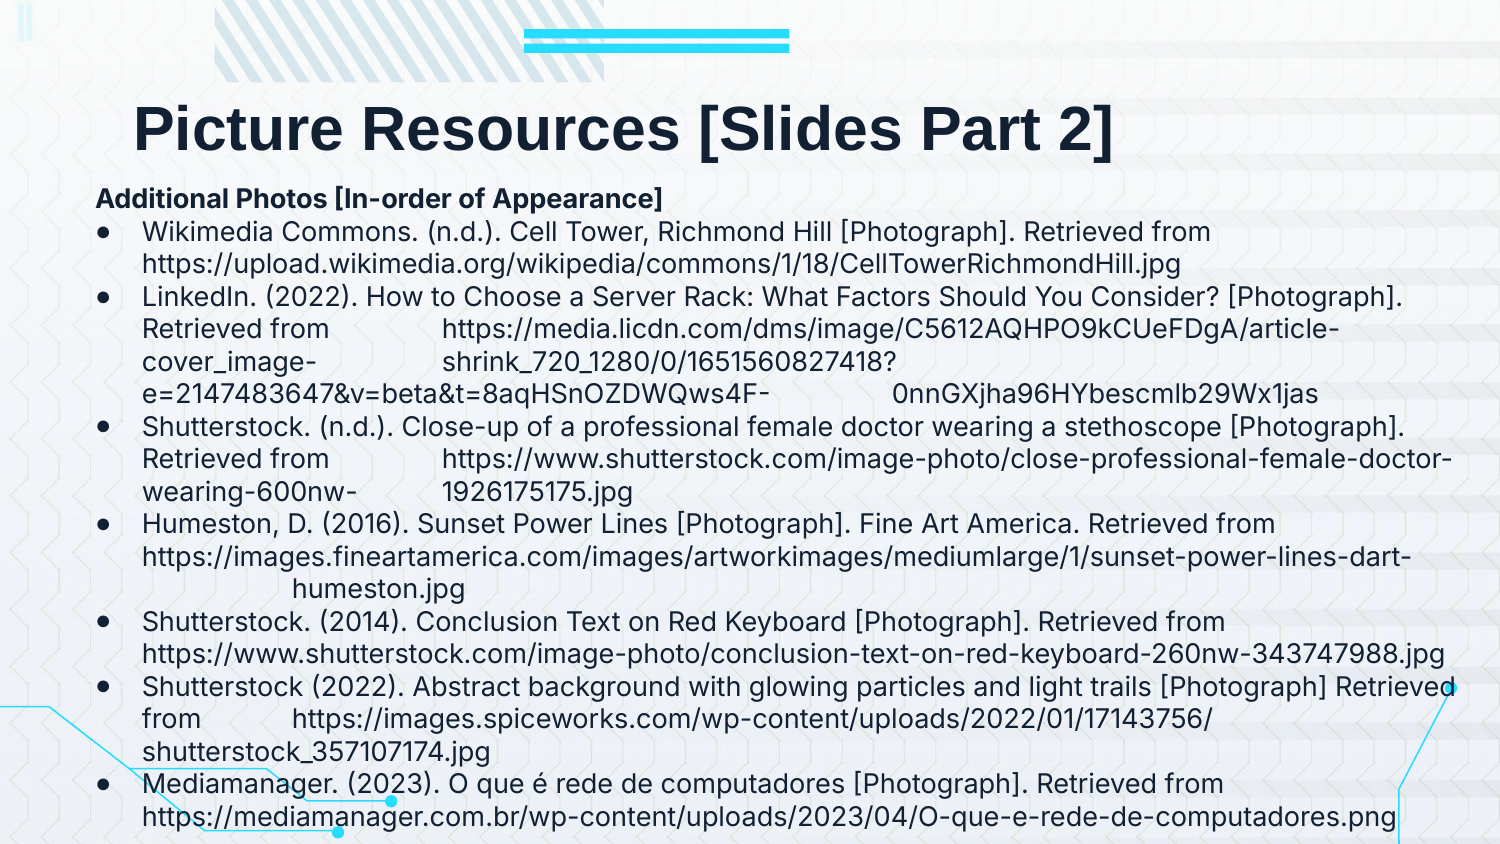

# Picture Resources [Slides Part 2]
Additional Photos [In-order of Appearance]
Wikimedia Commons. (n.d.). Cell Tower, Richmond Hill [Photograph]. Retrieved from 	https://upload.wikimedia.org/wikipedia/commons/1/18/CellTowerRichmondHill.jpg
LinkedIn. (2022). How to Choose a Server Rack: What Factors Should You Consider? [Photograph]. Retrieved from 	https://media.licdn.com/dms/image/C5612AQHPO9kCUeFDgA/article-cover_image-	shrink_720_1280/0/1651560827418?e=2147483647&v=beta&t=8aqHSnOZDWQws4F-	0nnGXjha96HYbescmlb29Wx1jas
Shutterstock. (n.d.). Close-up of a professional female doctor wearing a stethoscope [Photograph]. Retrieved from 	https://www.shutterstock.com/image-photo/close-professional-female-doctor-wearing-600nw-	1926175175.jpg
Humeston, D. (2016). Sunset Power Lines [Photograph]. Fine Art America. Retrieved from 	https://images.fineartamerica.com/images/artworkimages/mediumlarge/1/sunset-power-lines-dart-	humeston.jpg
Shutterstock. (2014). Conclusion Text on Red Keyboard [Photograph]. Retrieved from 	https://www.shutterstock.com/image-photo/conclusion-text-on-red-keyboard-260nw-343747988.jpg
Shutterstock (2022). Abstract background with glowing particles and light trails [Photograph] Retrieved from 	https://images.spiceworks.com/wp-content/uploads/2022/01/17143756/shutterstock_357107174.jpg
Mediamanager. (2023). O que é rede de computadores [Photograph]. Retrieved from 	https://mediamanager.com.br/wp-content/uploads/2023/04/O-que-e-rede-de-computadores.png